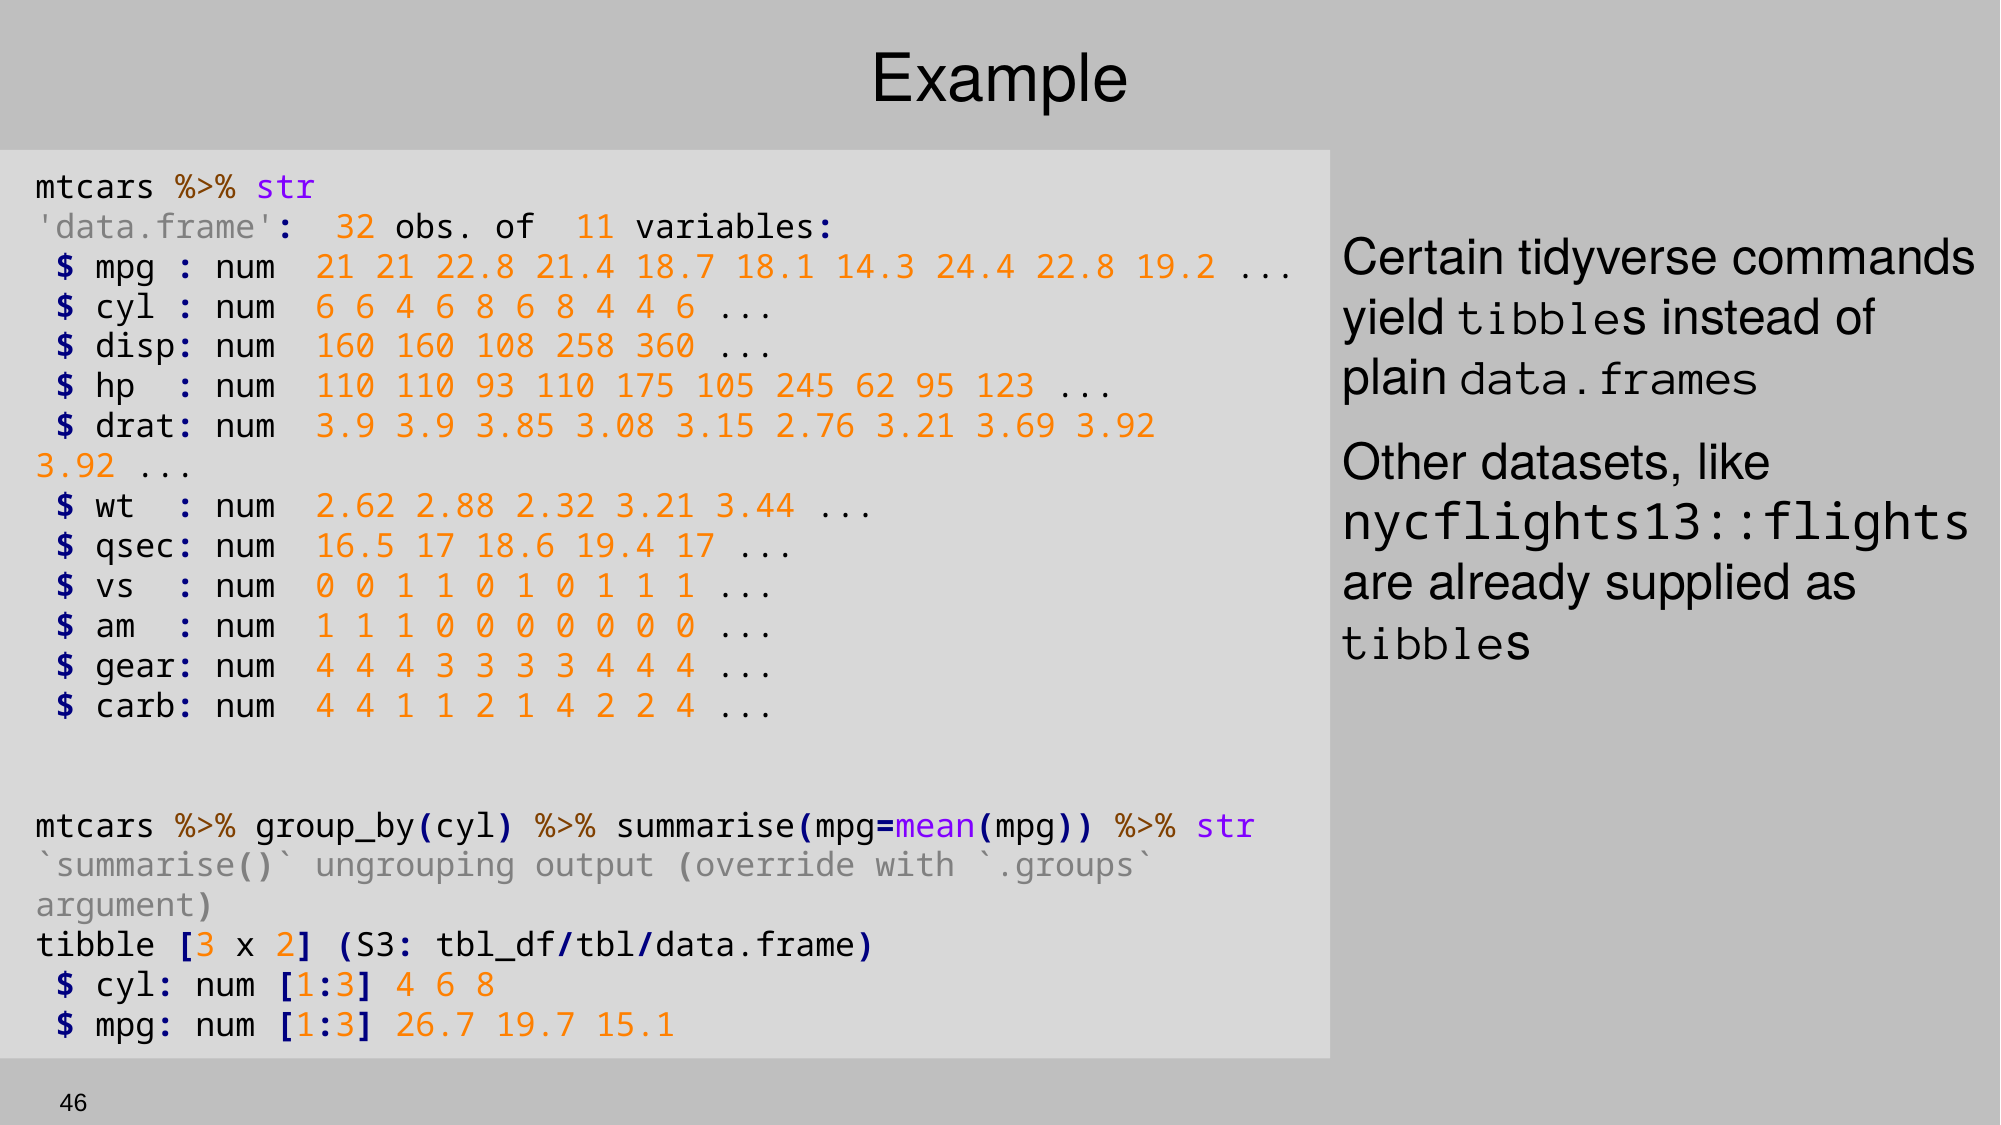

# Example
mtcars %>% str
'data.frame':	32 obs. of  11 variables:
 $ mpg : num  21 21 22.8 21.4 18.7 18.1 14.3 24.4 22.8 19.2 ...
 $ cyl : num  6 6 4 6 8 6 8 4 4 6 ...
 $ disp: num  160 160 108 258 360 ...
 $ hp  : num  110 110 93 110 175 105 245 62 95 123 ...
 $ drat: num  3.9 3.9 3.85 3.08 3.15 2.76 3.21 3.69 3.92 3.92 ...
 $ wt  : num  2.62 2.88 2.32 3.21 3.44 ...
 $ qsec: num  16.5 17 18.6 19.4 17 ...
 $ vs  : num  0 0 1 1 0 1 0 1 1 1 ...
 $ am  : num  1 1 1 0 0 0 0 0 0 0 ...
 $ gear: num  4 4 4 3 3 3 3 4 4 4 ...
 $ carb: num  4 4 1 1 2 1 4 2 2 4 ...

mtcars %>% group_by(cyl) %>% summarise(mpg=mean(mpg)) %>% str
`summarise()` ungrouping output (override with `.groups` argument)
tibble [3 x 2] (S3: tbl_df/tbl/data.frame)
 $ cyl: num [1:3] 4 6 8
 $ mpg: num [1:3] 26.7 19.7 15.1
Certain tidyverse commands yield tibbles instead of plain data.frames
Other datasets, like nycflights13::flights are already supplied as tibbles